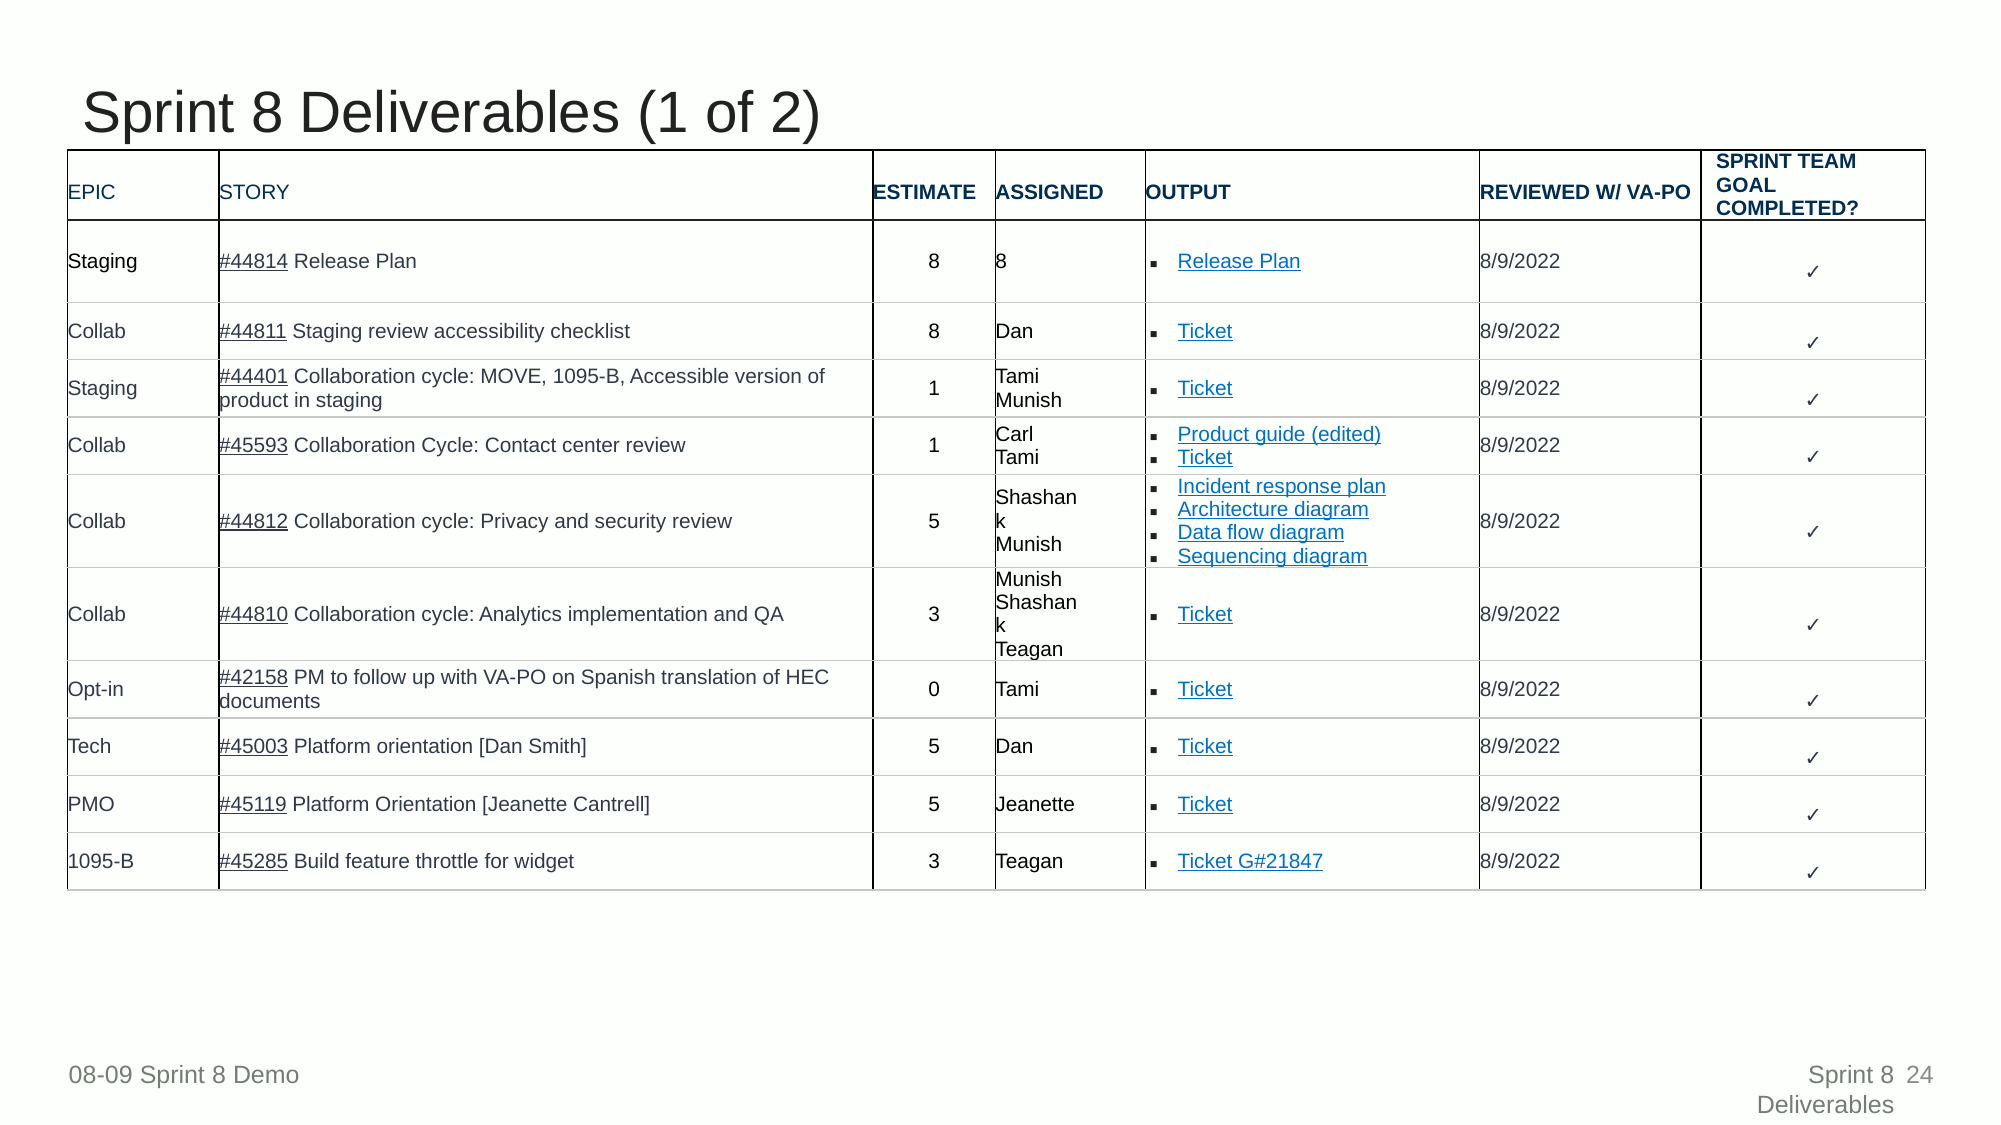

# Sprint 8 Deliverables (1 of 2)
| EPIC | STORY | ESTIMATE | ASSIGNED | OUTPUT | REVIEWED W/ VA-PO | SPRINT TEAM GOAL COMPLETED? |
| --- | --- | --- | --- | --- | --- | --- |
| Staging | #44814 Release Plan | 8 | 8 | Release Plan | 8/9/2022 | ✓ |
| Collab | #44811 Staging review accessibility checklist | 8 | Dan | Ticket | 8/9/2022 | ✓ |
| Staging | #44401 Collaboration cycle: MOVE, 1095-B, Accessible version of product in staging | 1 | Tami Munish | Ticket | 8/9/2022 | ✓ |
| Collab | #45593 Collaboration Cycle: Contact center review | 1 | Carl Tami | Product guide (edited) Ticket | 8/9/2022 | ✓ |
| Collab | #44812 Collaboration cycle: Privacy and security review | 5 | Shashank Munish | Incident response plan Architecture diagram Data flow diagram Sequencing diagram | 8/9/2022 | ✓ |
| Collab | #44810 Collaboration cycle: Analytics implementation and QA | 3 | Munish Shashank Teagan | Ticket | 8/9/2022 | ✓ |
| Opt-in | #42158 PM to follow up with VA-PO on Spanish translation of HEC documents | 0 | Tami | Ticket | 8/9/2022 | ✓ |
| Tech | #45003 Platform orientation [Dan Smith] | 5 | Dan | Ticket | 8/9/2022 | ✓ |
| PMO | #45119 Platform Orientation [Jeanette Cantrell] | 5 | Jeanette | Ticket | 8/9/2022 | ✓ |
| 1095-B | #45285 Build feature throttle for widget | 3 | Teagan | Ticket G#21847 | 8/9/2022 | ✓ |
24
08-09 Sprint 8 Demo
Sprint 8 Deliverables